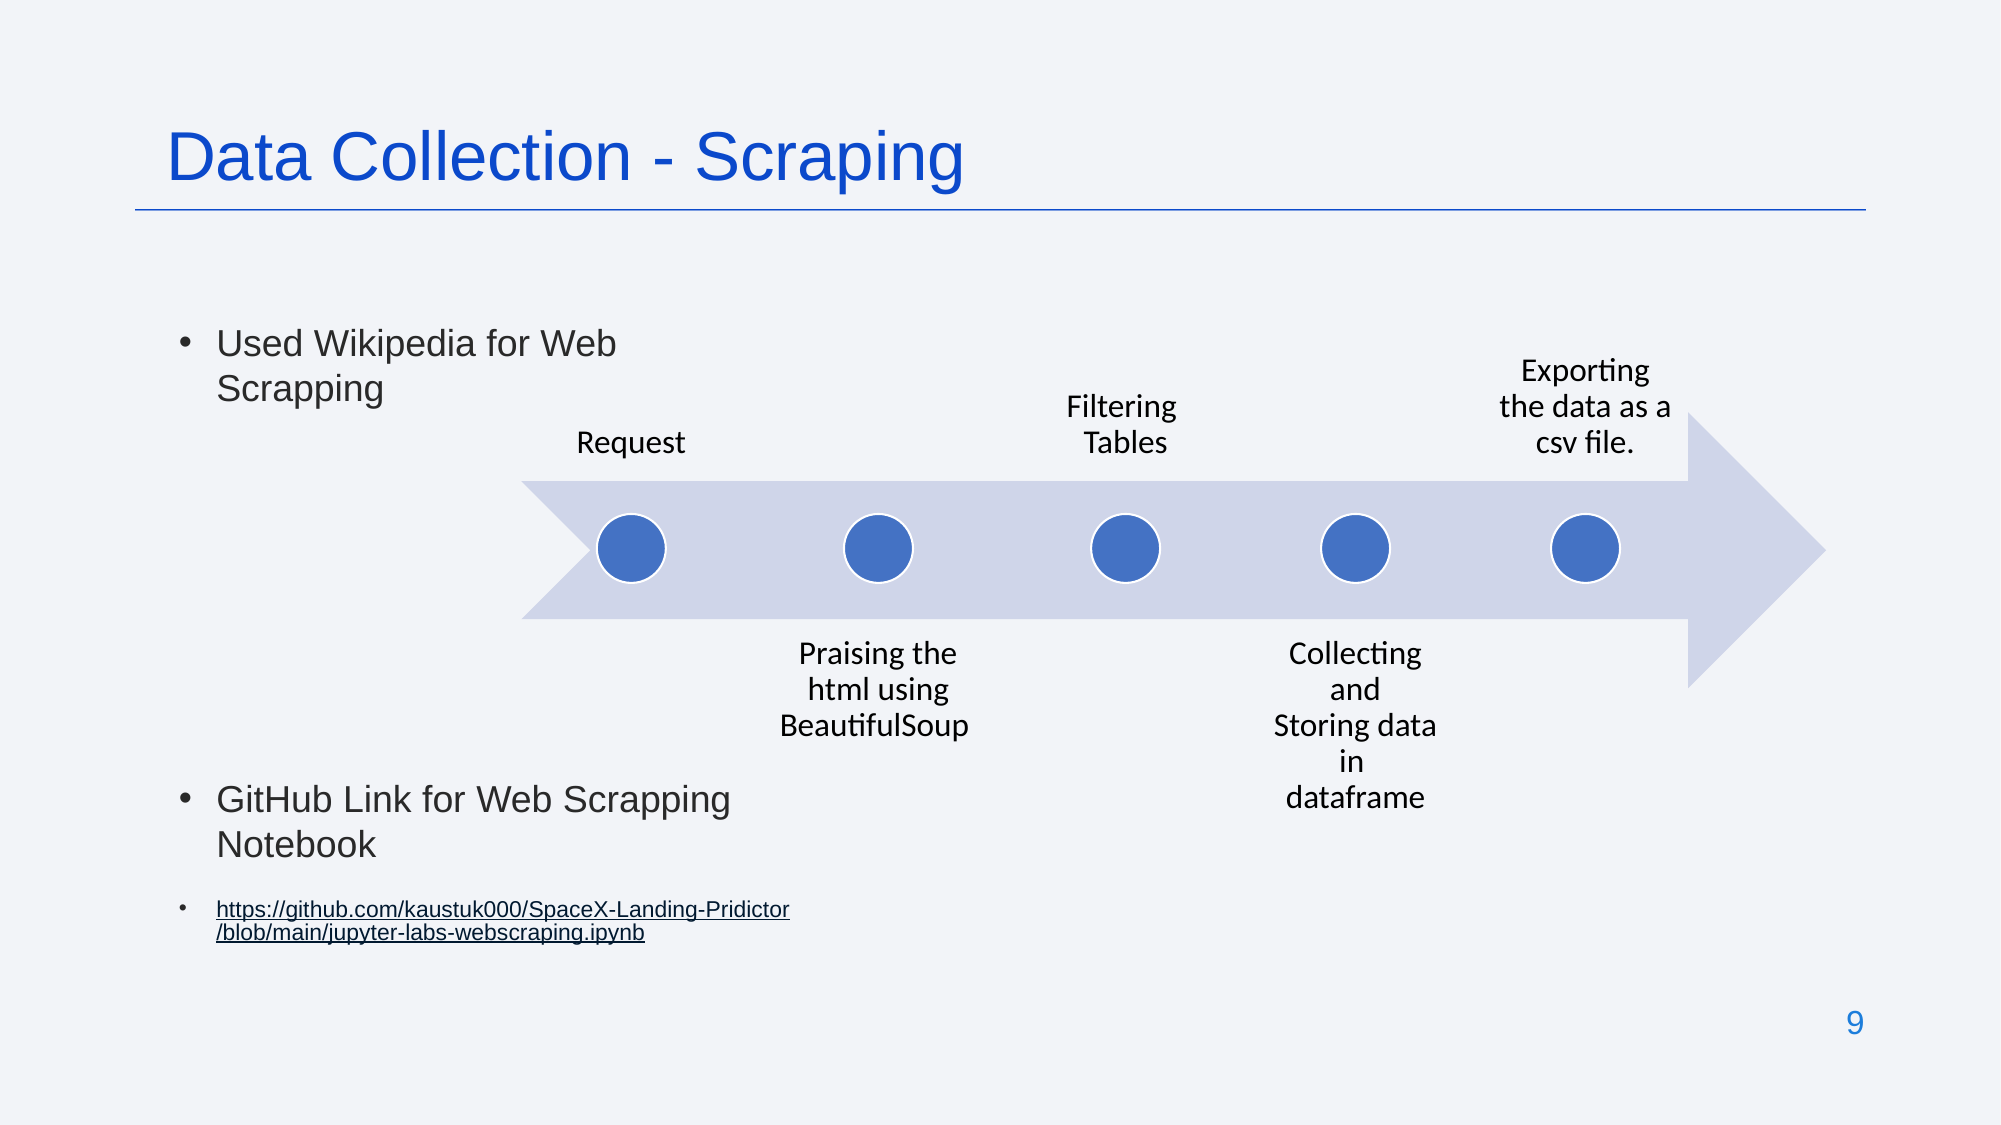

Data Collection - Scraping
Request
Praising the html using BeautifulSoup
Filtering
Tables
Collecting
and
Storing data in
dataframe
Exporting the data as a csv file.
Used Wikipedia for Web Scrapping

GitHub Link for Web Scrapping Notebook
https://github.com/kaustuk000/SpaceX-Landing-Pridictor/blob/main/jupyter-labs-webscraping.ipynb
9